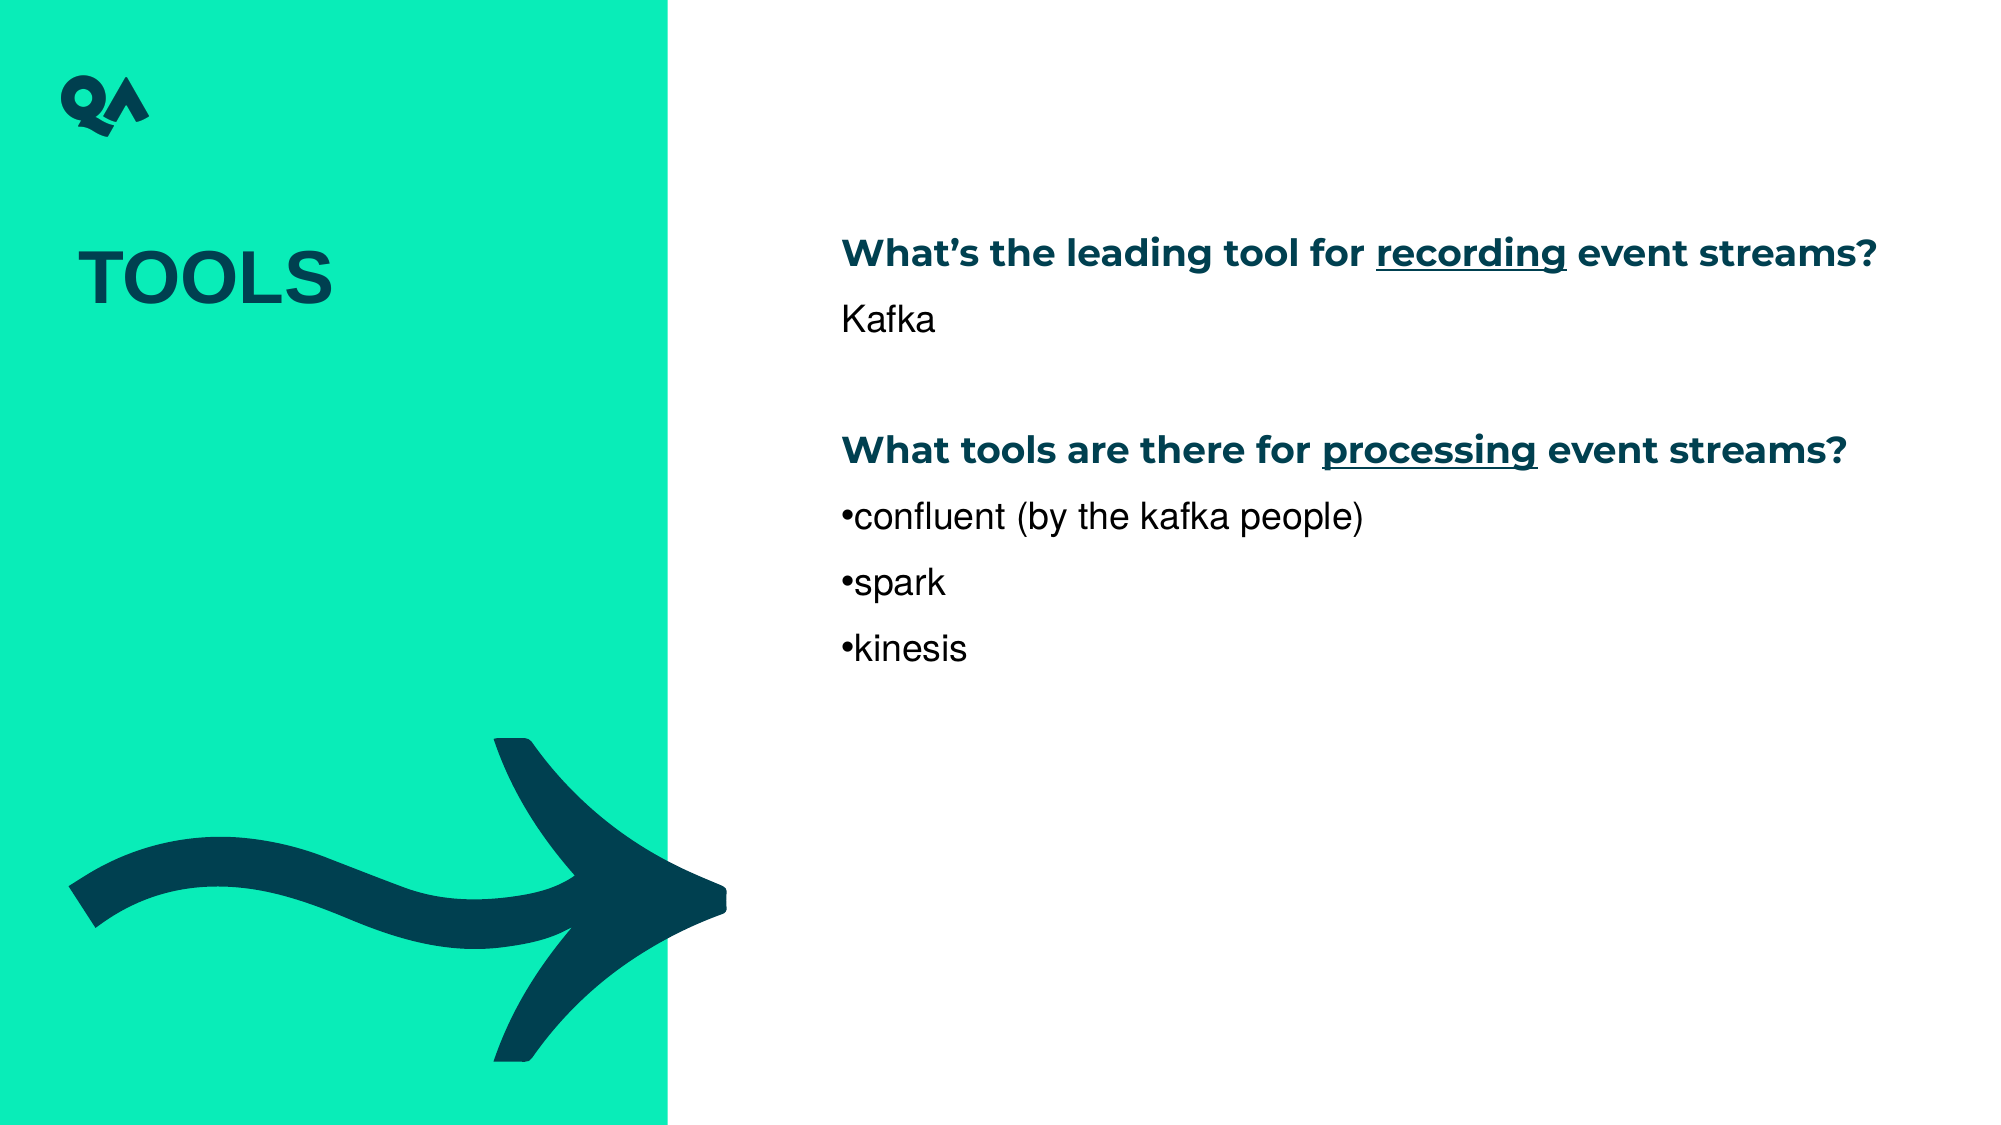

tools
What’s the leading tool for recording event streams?
Kafka

What tools are there for processing event streams?
confluent (by the kafka people)
spark
kinesis